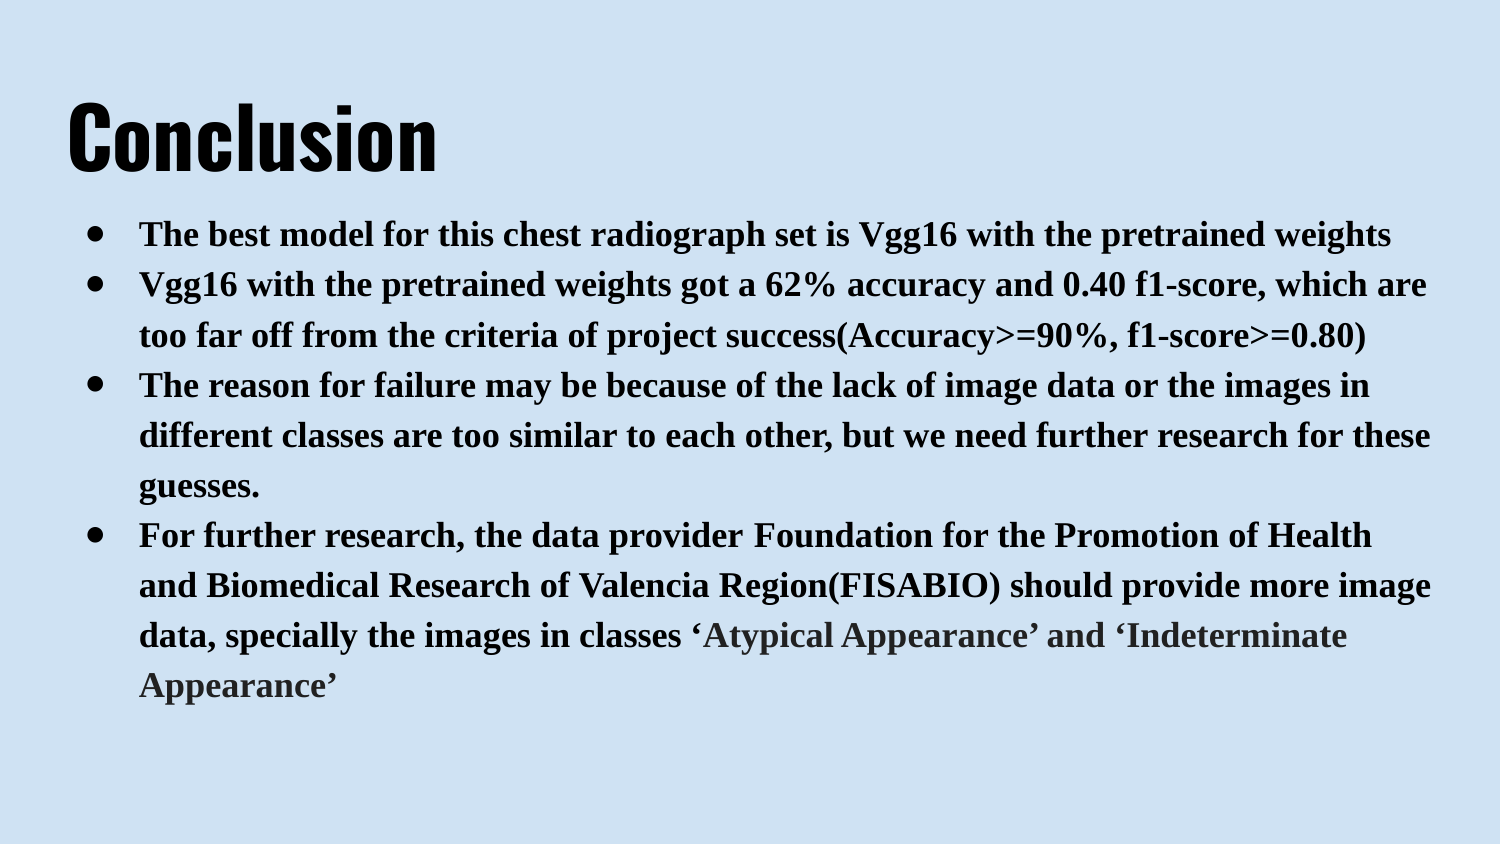

# Conclusion
The best model for this chest radiograph set is Vgg16 with the pretrained weights
Vgg16 with the pretrained weights got a 62% accuracy and 0.40 f1-score, which are too far off from the criteria of project success(Accuracy>=90%, f1-score>=0.80)
The reason for failure may be because of the lack of image data or the images in different classes are too similar to each other, but we need further research for these guesses.
For further research, the data provider Foundation for the Promotion of Health and Biomedical Research of Valencia Region(FISABIO) should provide more image data, specially the images in classes ‘Atypical Appearance’ and ‘Indeterminate Appearance’